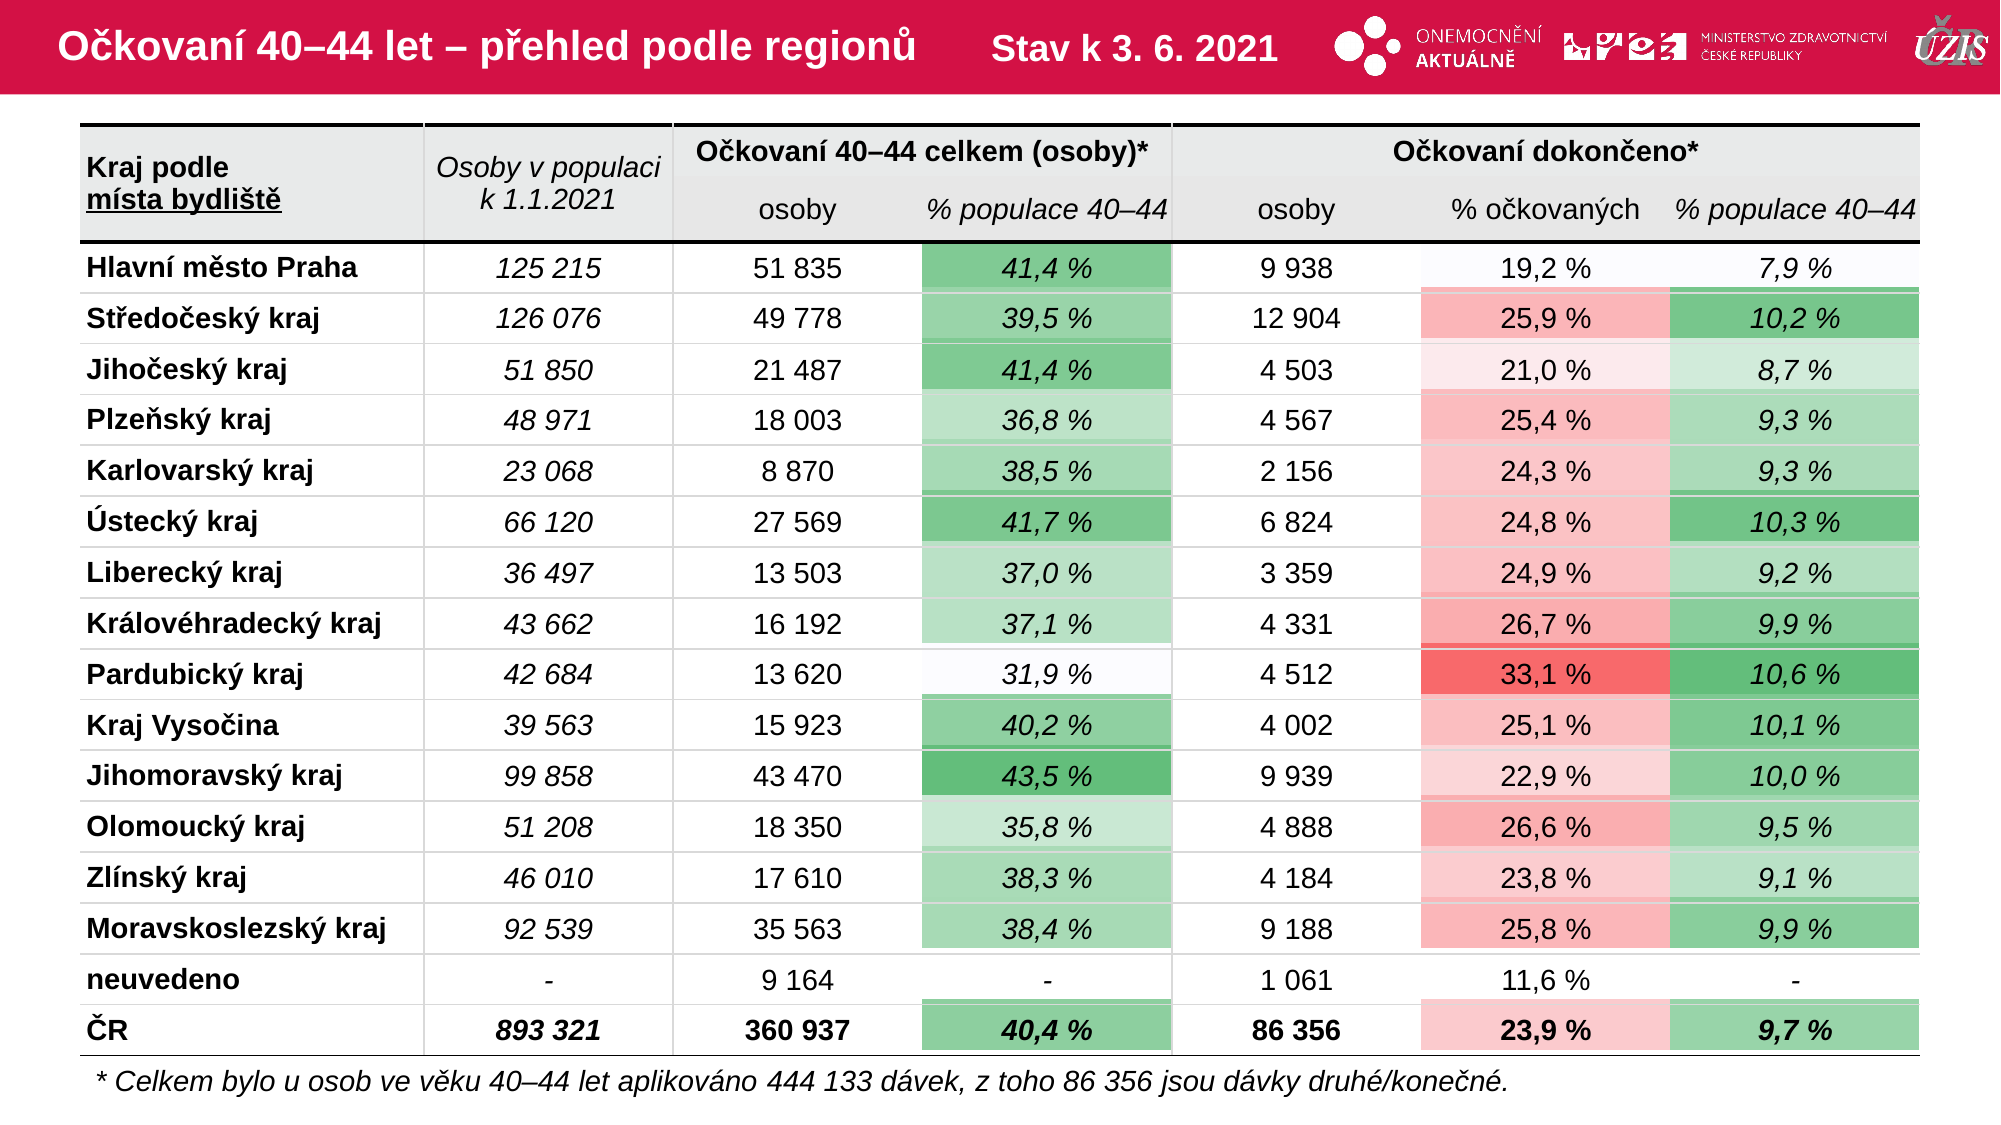

# Očkovaní 40–44 let – přehled podle regionů
Stav k 3. 6. 2021
| Kraj podle místa bydliště | Osoby v populaci k 1.1.2021 | Očkovaní 40–44 celkem (osoby)\* |  | Očkovaní dokončeno\* |  |  |
| --- | --- | --- | --- | --- | --- | --- |
|  |  | osoby | % populace 40–44 | osoby | % očkovaných | % populace 40–44 |
| Hlavní město Praha | 125 215 | 51 835 | 41,4 % | 9 938 | 19,2 % | 7,9 % |
| Středočeský kraj | 126 076 | 49 778 | 39,5 % | 12 904 | 25,9 % | 10,2 % |
| Jihočeský kraj | 51 850 | 21 487 | 41,4 % | 4 503 | 21,0 % | 8,7 % |
| Plzeňský kraj | 48 971 | 18 003 | 36,8 % | 4 567 | 25,4 % | 9,3 % |
| Karlovarský kraj | 23 068 | 8 870 | 38,5 % | 2 156 | 24,3 % | 9,3 % |
| Ústecký kraj | 66 120 | 27 569 | 41,7 % | 6 824 | 24,8 % | 10,3 % |
| Liberecký kraj | 36 497 | 13 503 | 37,0 % | 3 359 | 24,9 % | 9,2 % |
| Královéhradecký kraj | 43 662 | 16 192 | 37,1 % | 4 331 | 26,7 % | 9,9 % |
| Pardubický kraj | 42 684 | 13 620 | 31,9 % | 4 512 | 33,1 % | 10,6 % |
| Kraj Vysočina | 39 563 | 15 923 | 40,2 % | 4 002 | 25,1 % | 10,1 % |
| Jihomoravský kraj | 99 858 | 43 470 | 43,5 % | 9 939 | 22,9 % | 10,0 % |
| Olomoucký kraj | 51 208 | 18 350 | 35,8 % | 4 888 | 26,6 % | 9,5 % |
| Zlínský kraj | 46 010 | 17 610 | 38,3 % | 4 184 | 23,8 % | 9,1 % |
| Moravskoslezský kraj | 92 539 | 35 563 | 38,4 % | 9 188 | 25,8 % | 9,9 % |
| neuvedeno | - | 9 164 | - | 1 061 | 11,6 % | - |
| ČR | 893 321 | 360 937 | 40,4 % | 86 356 | 23,9 % | 9,7 % |
|  |  |  |  |  |  |
| --- | --- | --- | --- | --- | --- |
|  |  |  |  |  |  |
|  |  |  |  |  |  |
|  |  |  |  |  |  |
|  |  |  |  |  |  |
|  |  |  |  |  |  |
|  |  |  |  |  |  |
|  |  |  |  |  |  |
|  |  |  |  |  |  |
|  |  |  |  |  |  |
|  |  |  |  |  |  |
|  |  |  |  |  |  |
|  |  |  |  |  |  |
|  |  |  |  |  |  |
|  |  |  |  |  |  |
|  |  |  |  |  |  |
* Celkem bylo u osob ve věku 40–44 let aplikováno 444 133 dávek, z toho 86 356 jsou dávky druhé/konečné.